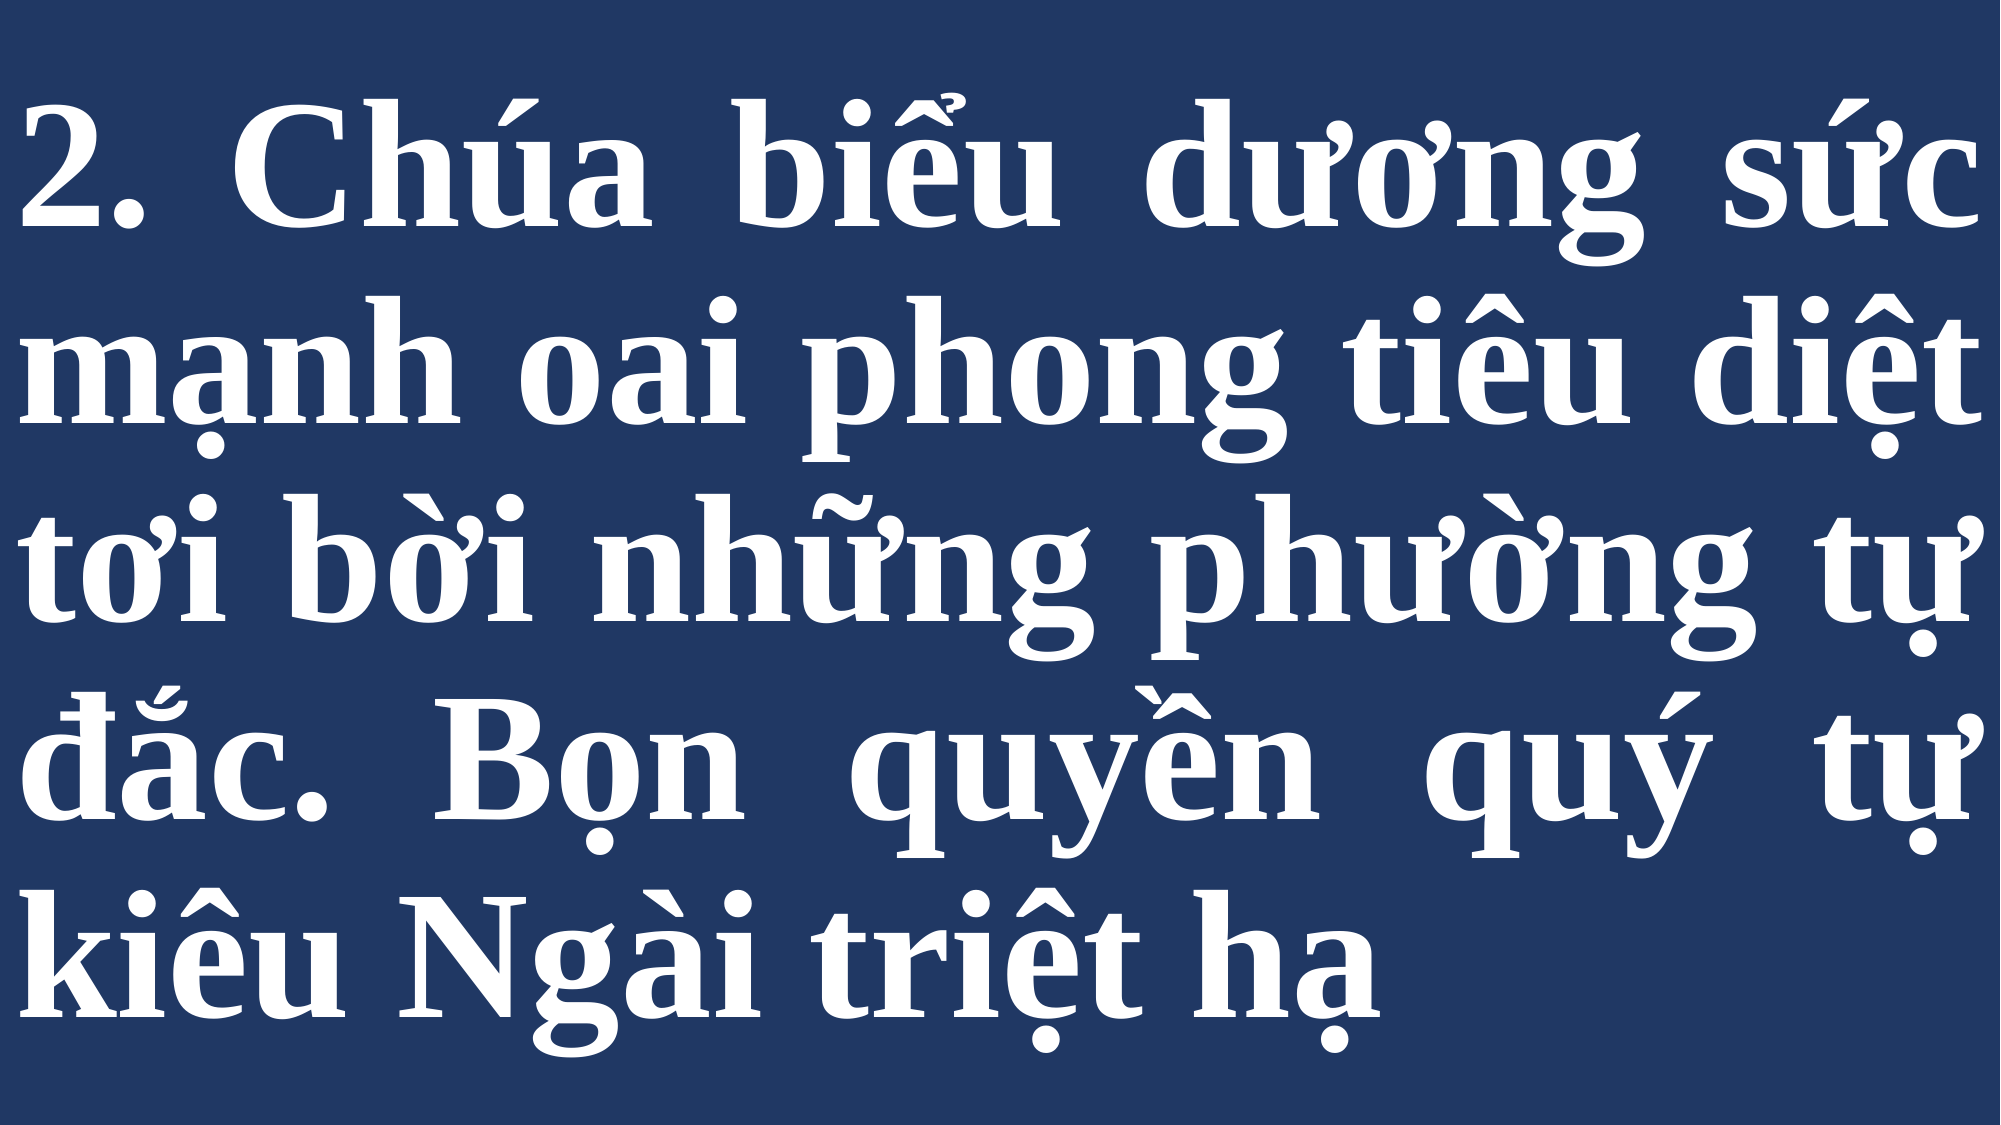

# 2. Chúa biểu dương sức mạnh oai phong tiêu diệt tơi bời những phường tự đắc. Bọn quyền quý tự kiêu Ngài triệt hạ